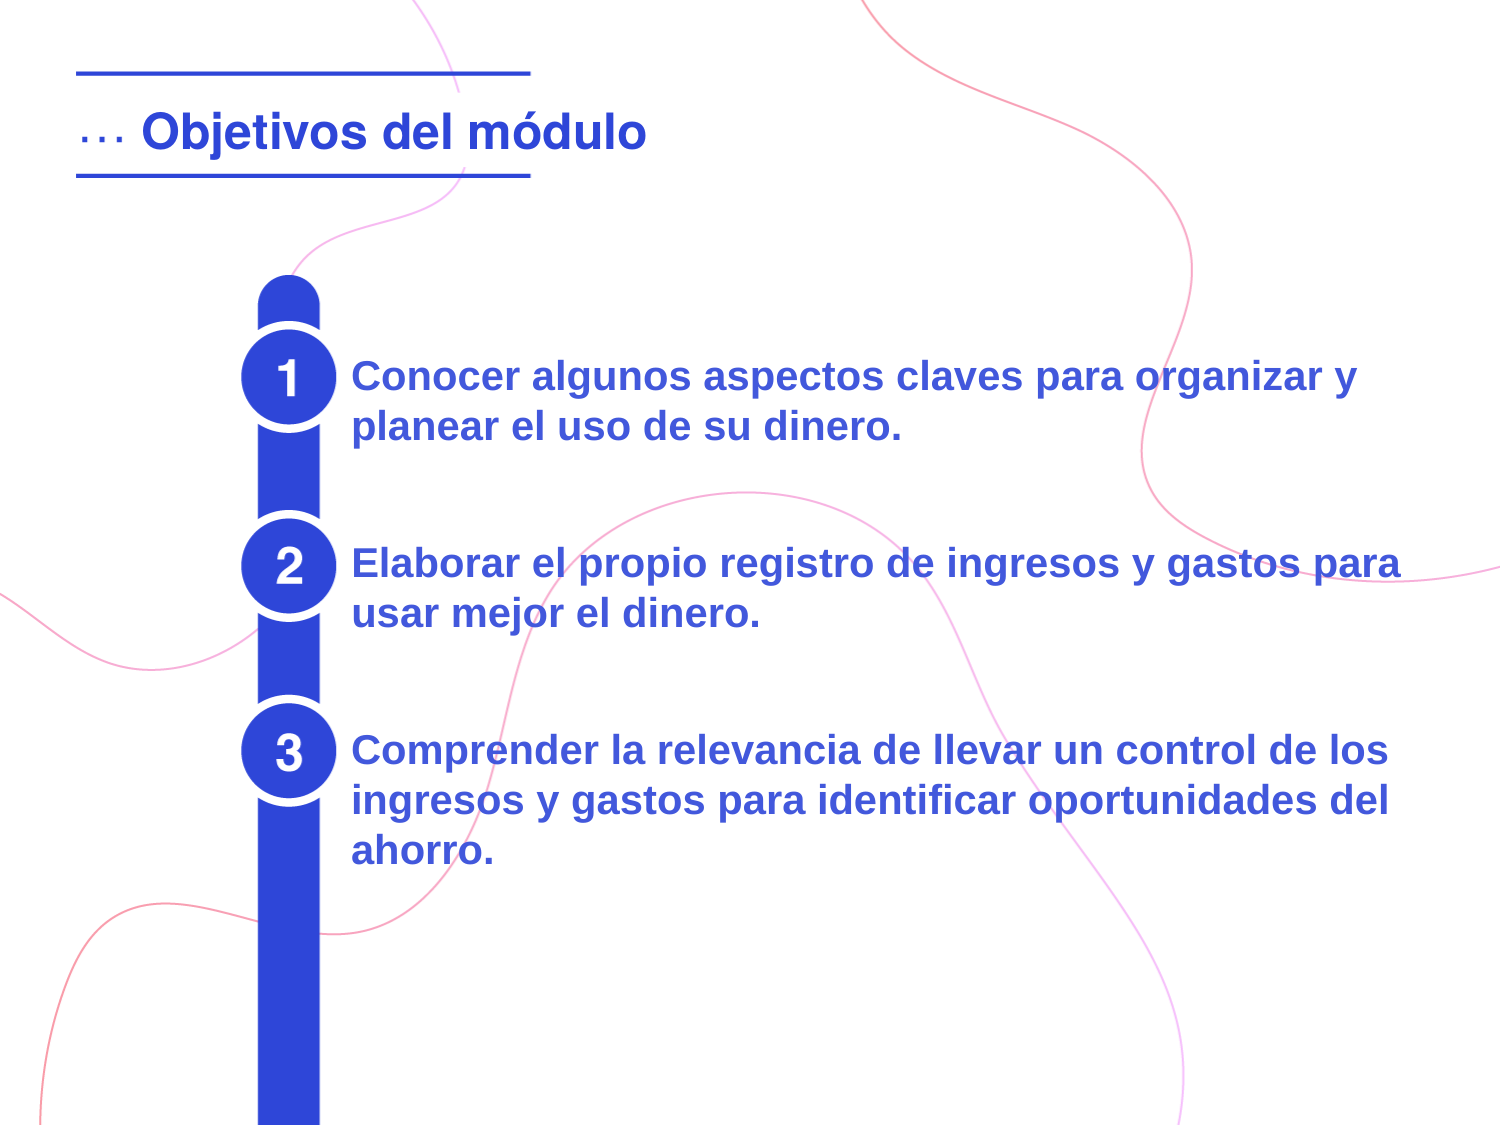

Objetivos del módulo
Conocer algunos aspectos claves para organizar y planear el uso de su dinero.
Elaborar el propio registro de ingresos y gastos para usar mejor el dinero.
Comprender la relevancia de llevar un control de los ingresos y gastos para identificar oportunidades del ahorro.